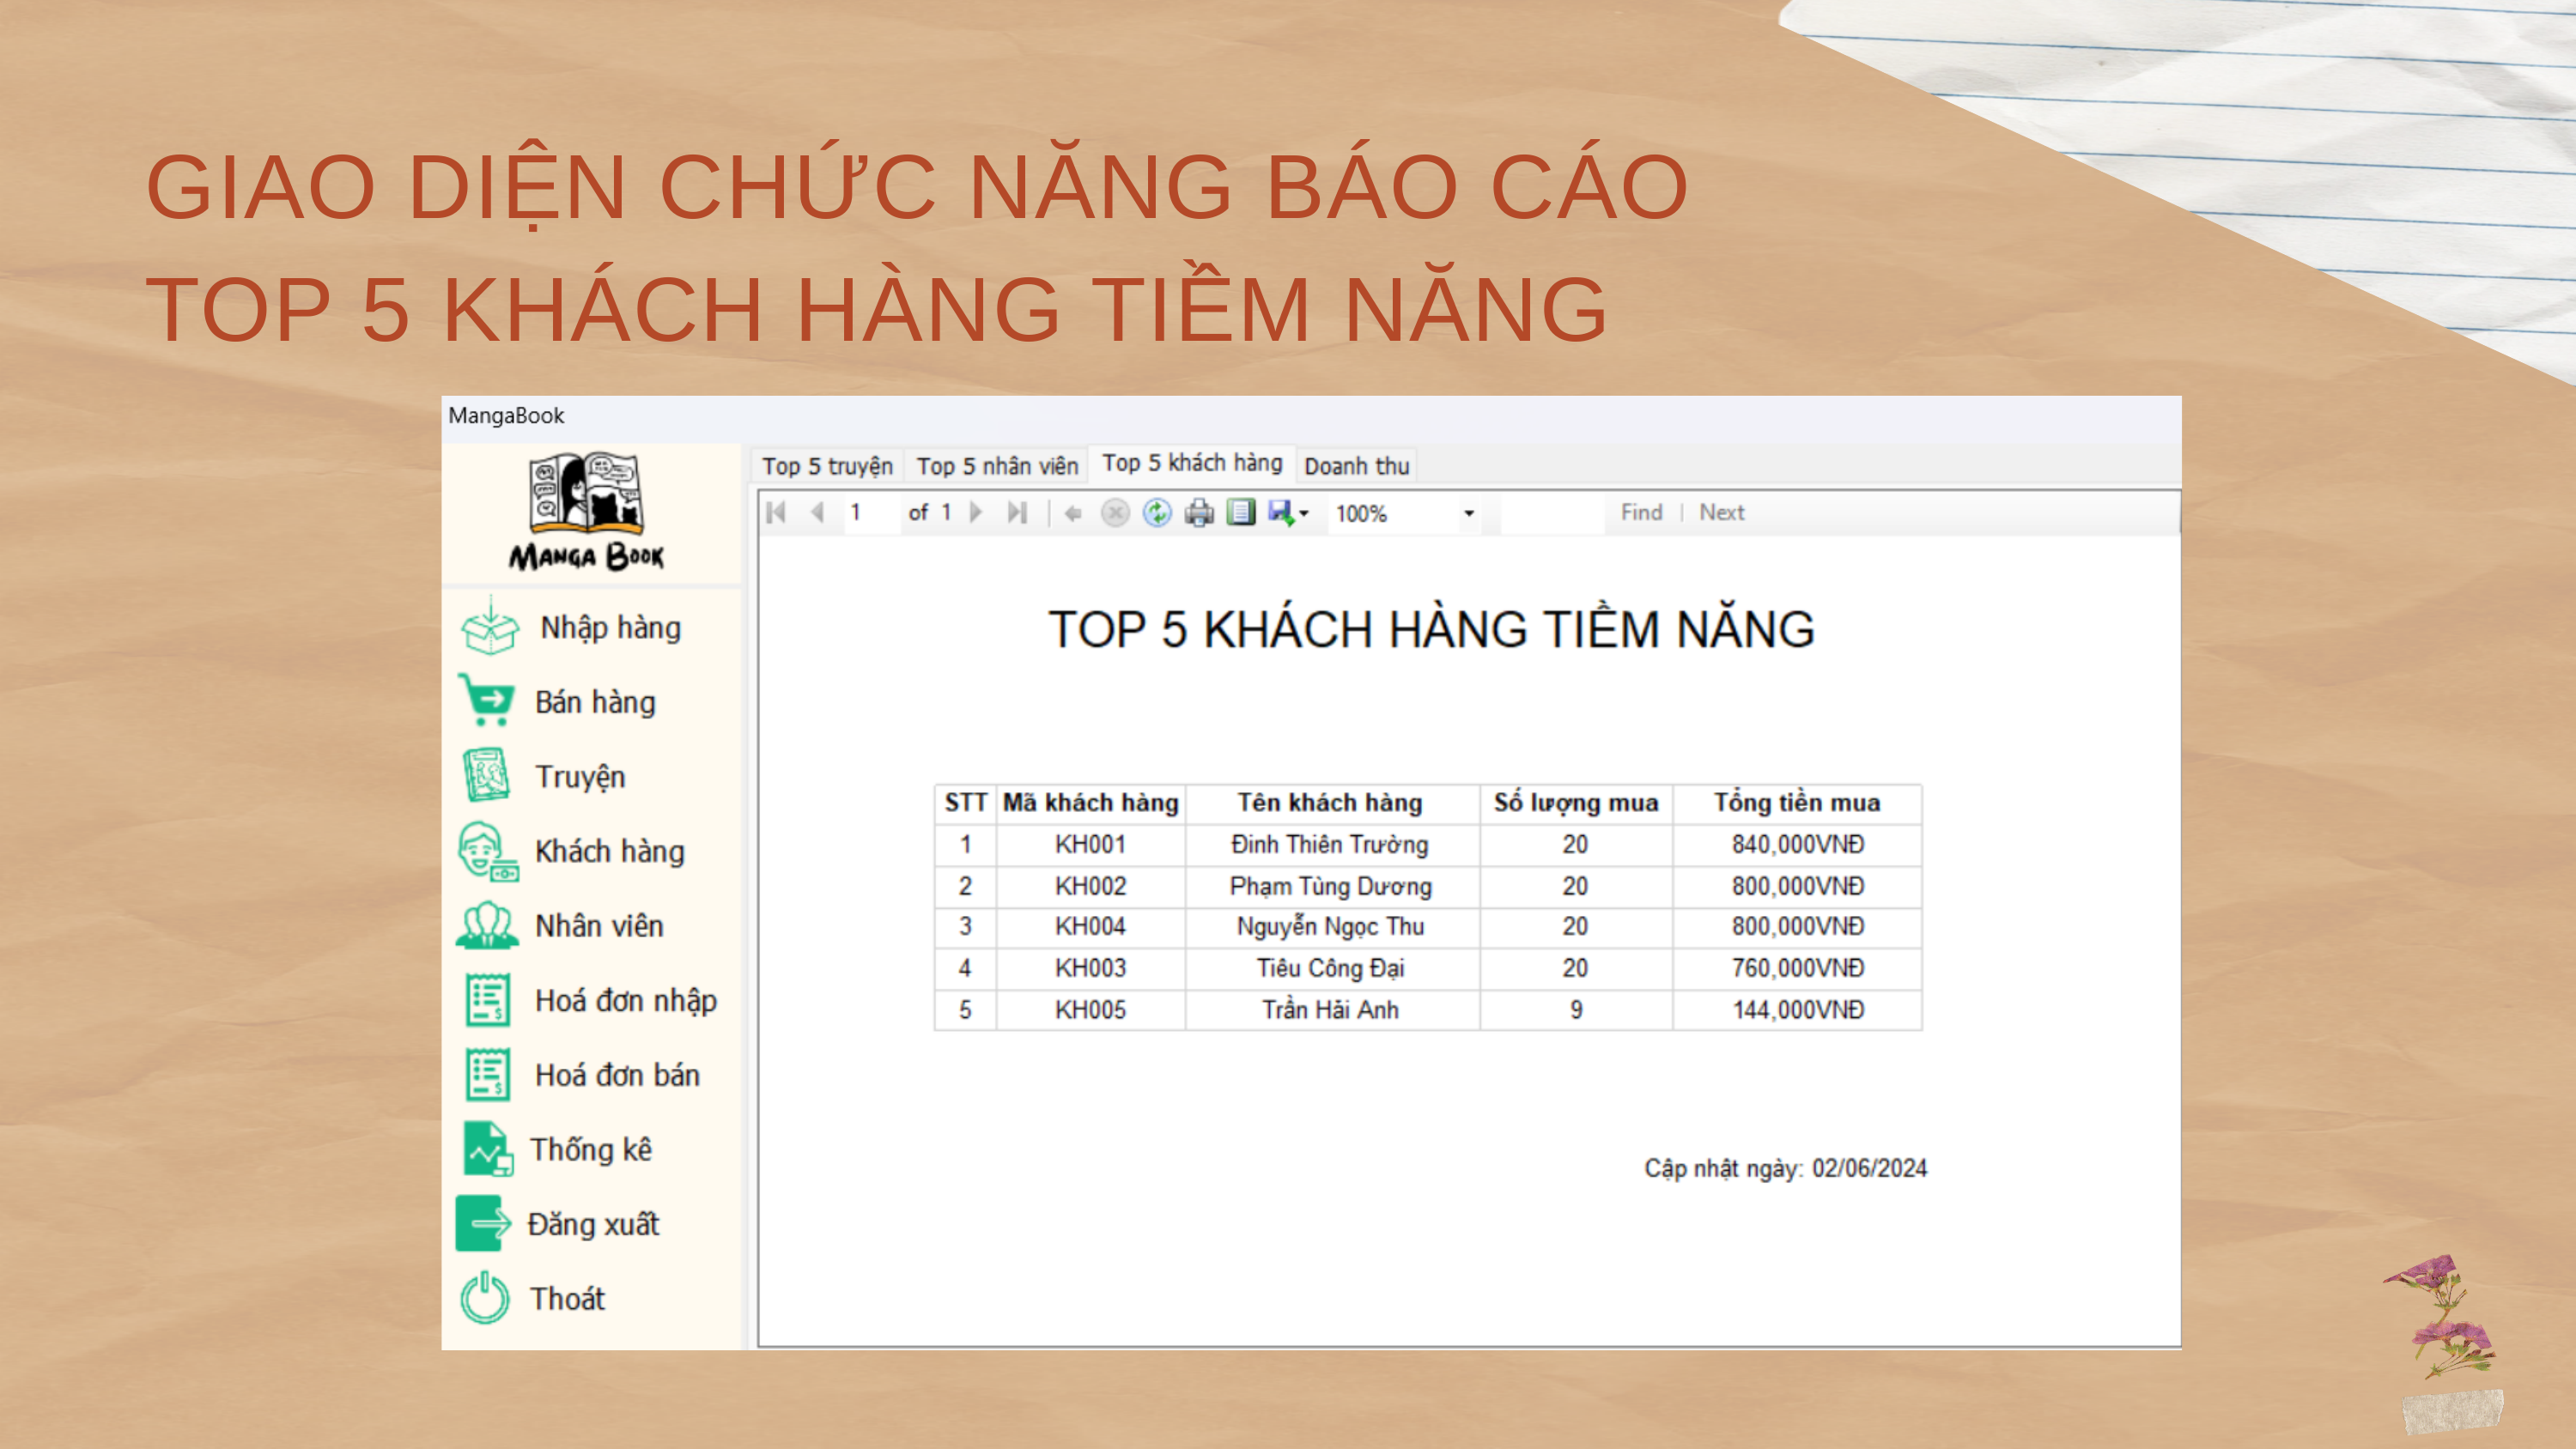

GIAO DIỆN CHỨC NĂNG BÁO CÁO TOP 5 KHÁCH HÀNG TIỀM NĂNG